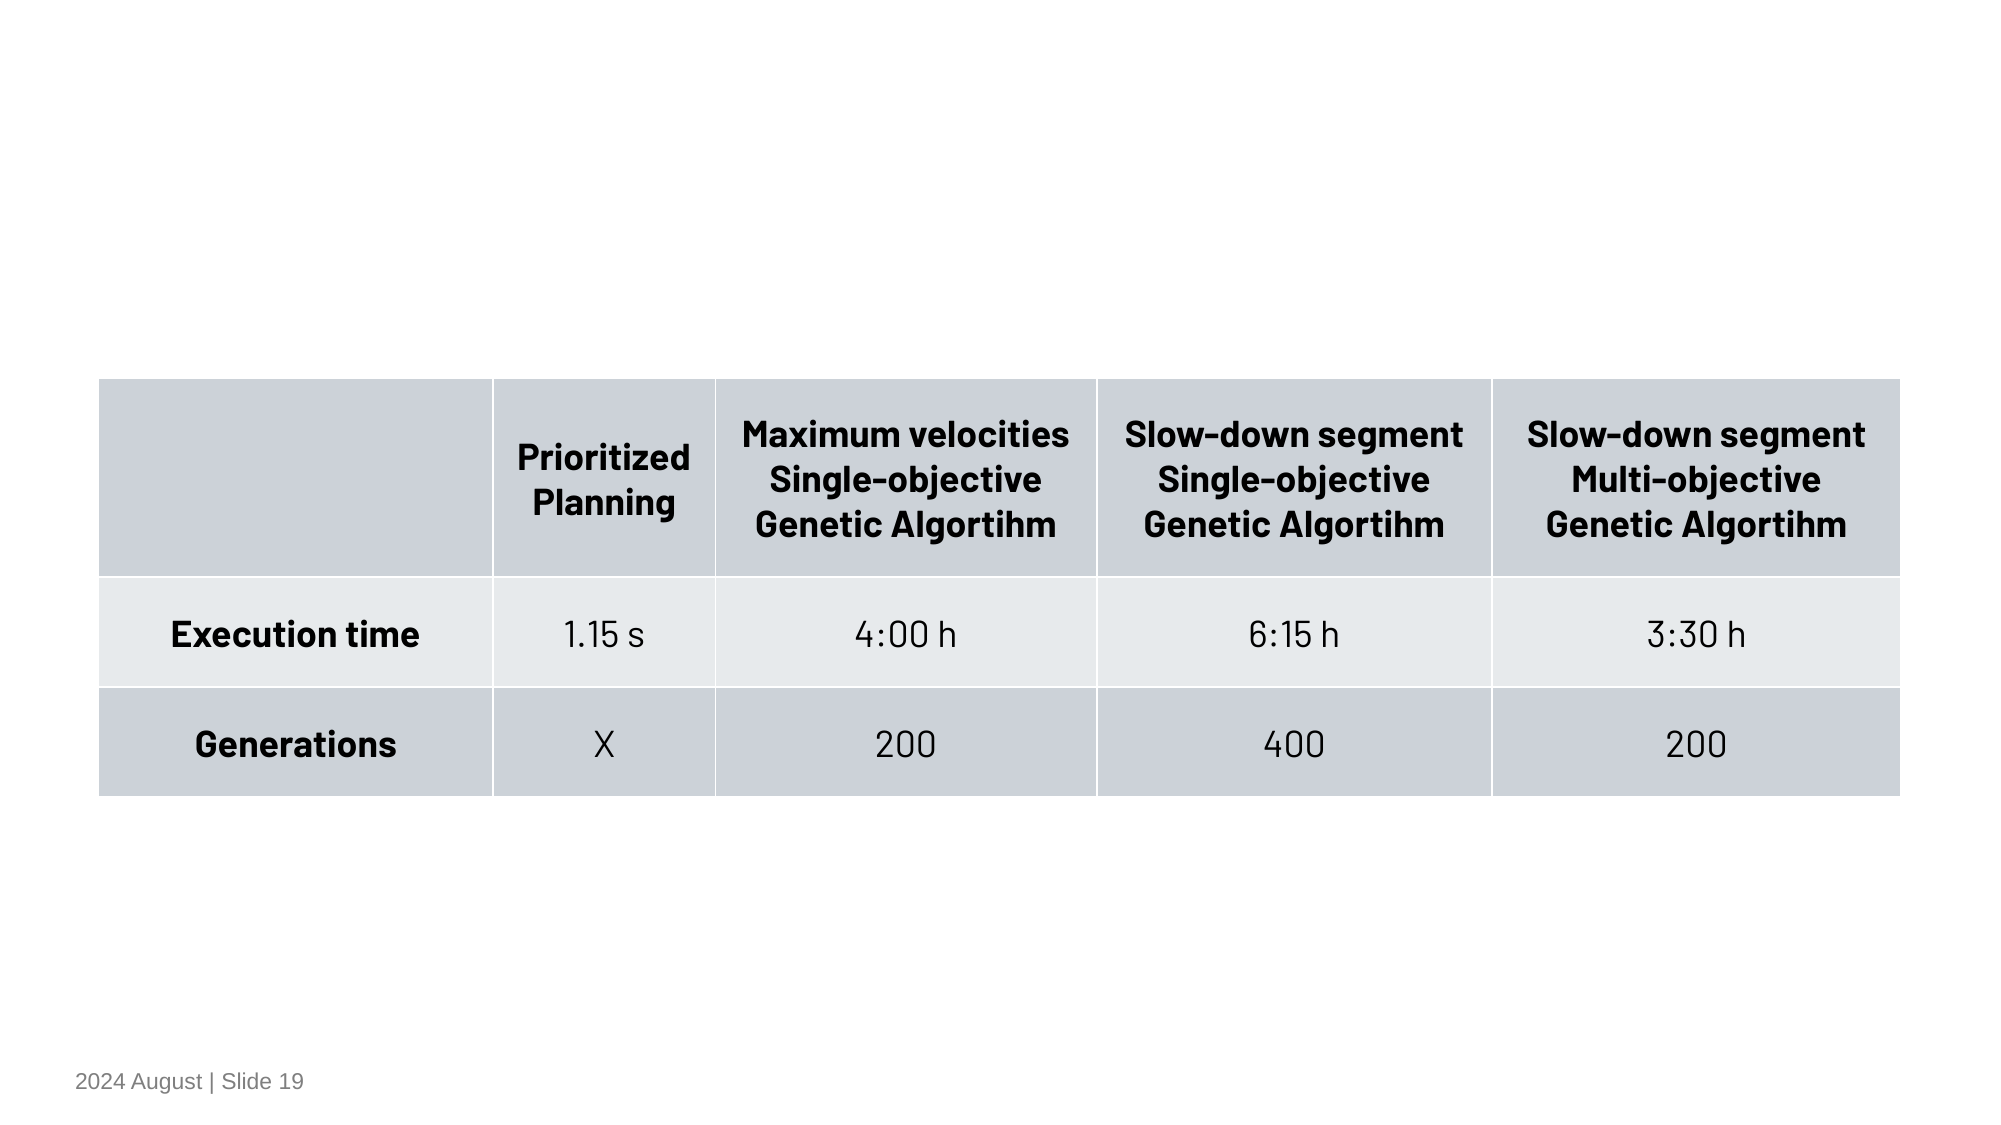

|  | Prioritized Planning | Maximum velocities Single-objective Genetic Algortihm | Slow-down segment Single-objective Genetic Algortihm | Slow-down segment Multi-objective Genetic Algortihm |
| --- | --- | --- | --- | --- |
| Execution time | 1.15 s | 4:00 h | 6:15 h | 3:30 h |
| Generations | X | 200 | 400 | 200 |

2024 August | Slide 19